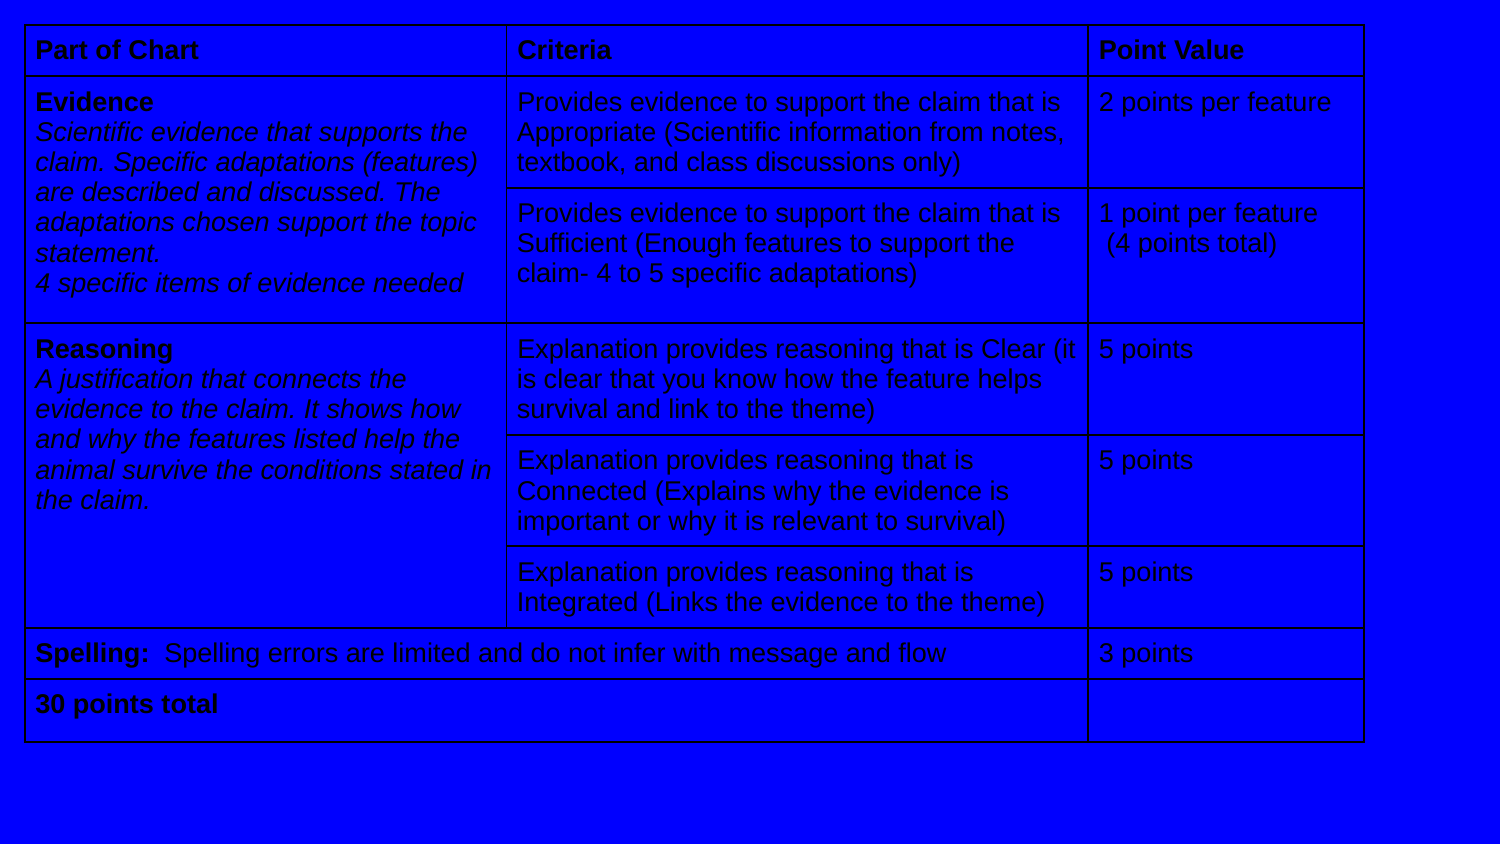

| Part of Chart | Criteria | Point Value |
| --- | --- | --- |
| Evidence Scientific evidence that supports the claim. Specific adaptations (features) are described and discussed. The adaptations chosen support the topic statement. 4 specific items of evidence needed | Provides evidence to support the claim that is Appropriate (Scientific information from notes, textbook, and class discussions only) | 2 points per feature |
|  | Provides evidence to support the claim that is Sufficient (Enough features to support the claim- 4 to 5 specific adaptations) | 1 point per feature (4 points total) |
| Reasoning A justification that connects the evidence to the claim. It shows how and why the features listed help the animal survive the conditions stated in the claim. | Explanation provides reasoning that is Clear (it is clear that you know how the feature helps survival and link to the theme) | 5 points |
|  | Explanation provides reasoning that is Connected (Explains why the evidence is important or why it is relevant to survival) | 5 points |
|  | Explanation provides reasoning that is Integrated (Links the evidence to the theme) | 5 points |
| Spelling: Spelling errors are limited and do not infer with message and flow |  | 3 points |
| 30 points total |  |  |